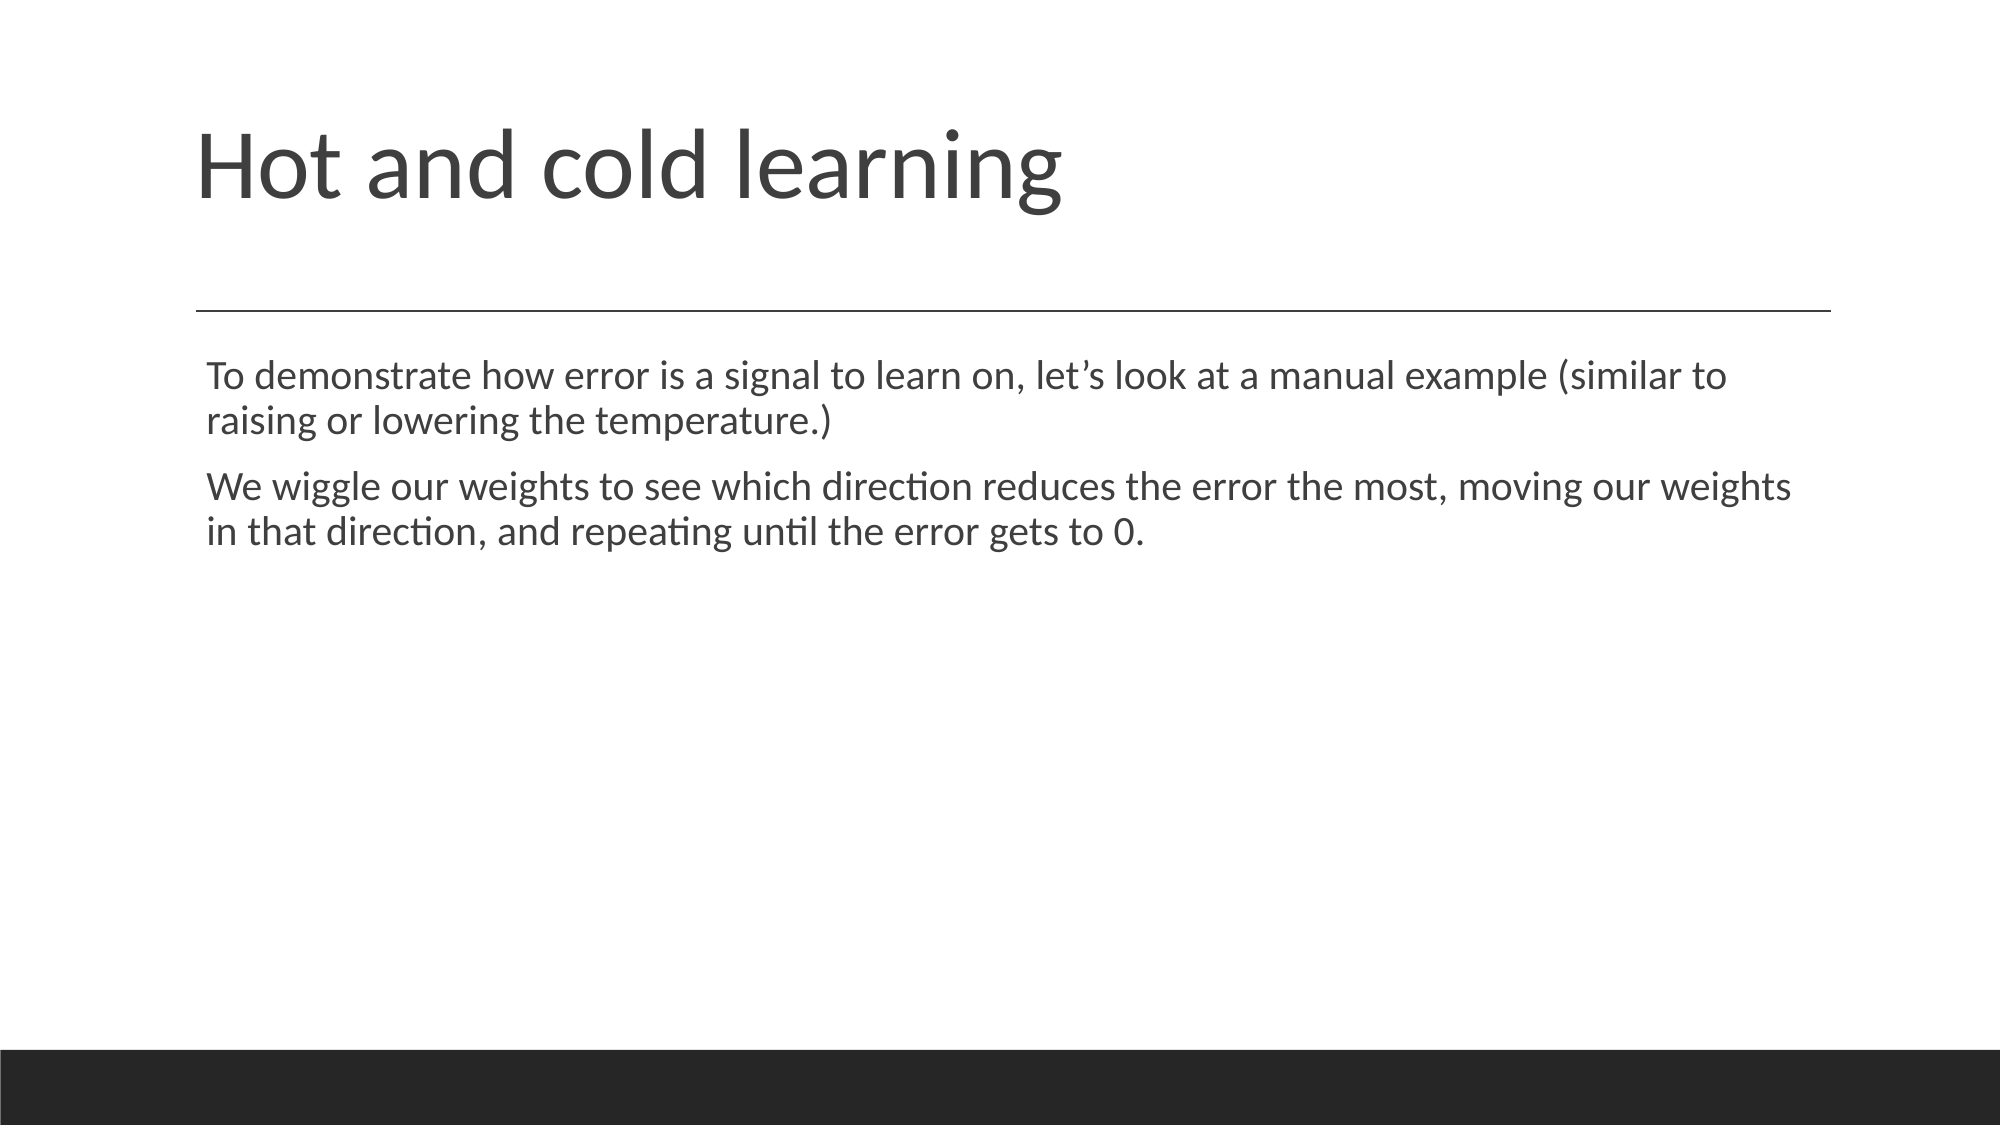

# Hot and cold learning
To demonstrate how error is a signal to learn on, let’s look at a manual example (similar to raising or lowering the temperature.)
We wiggle our weights to see which direction reduces the error the most, moving our weights in that direction, and repeating until the error gets to 0.